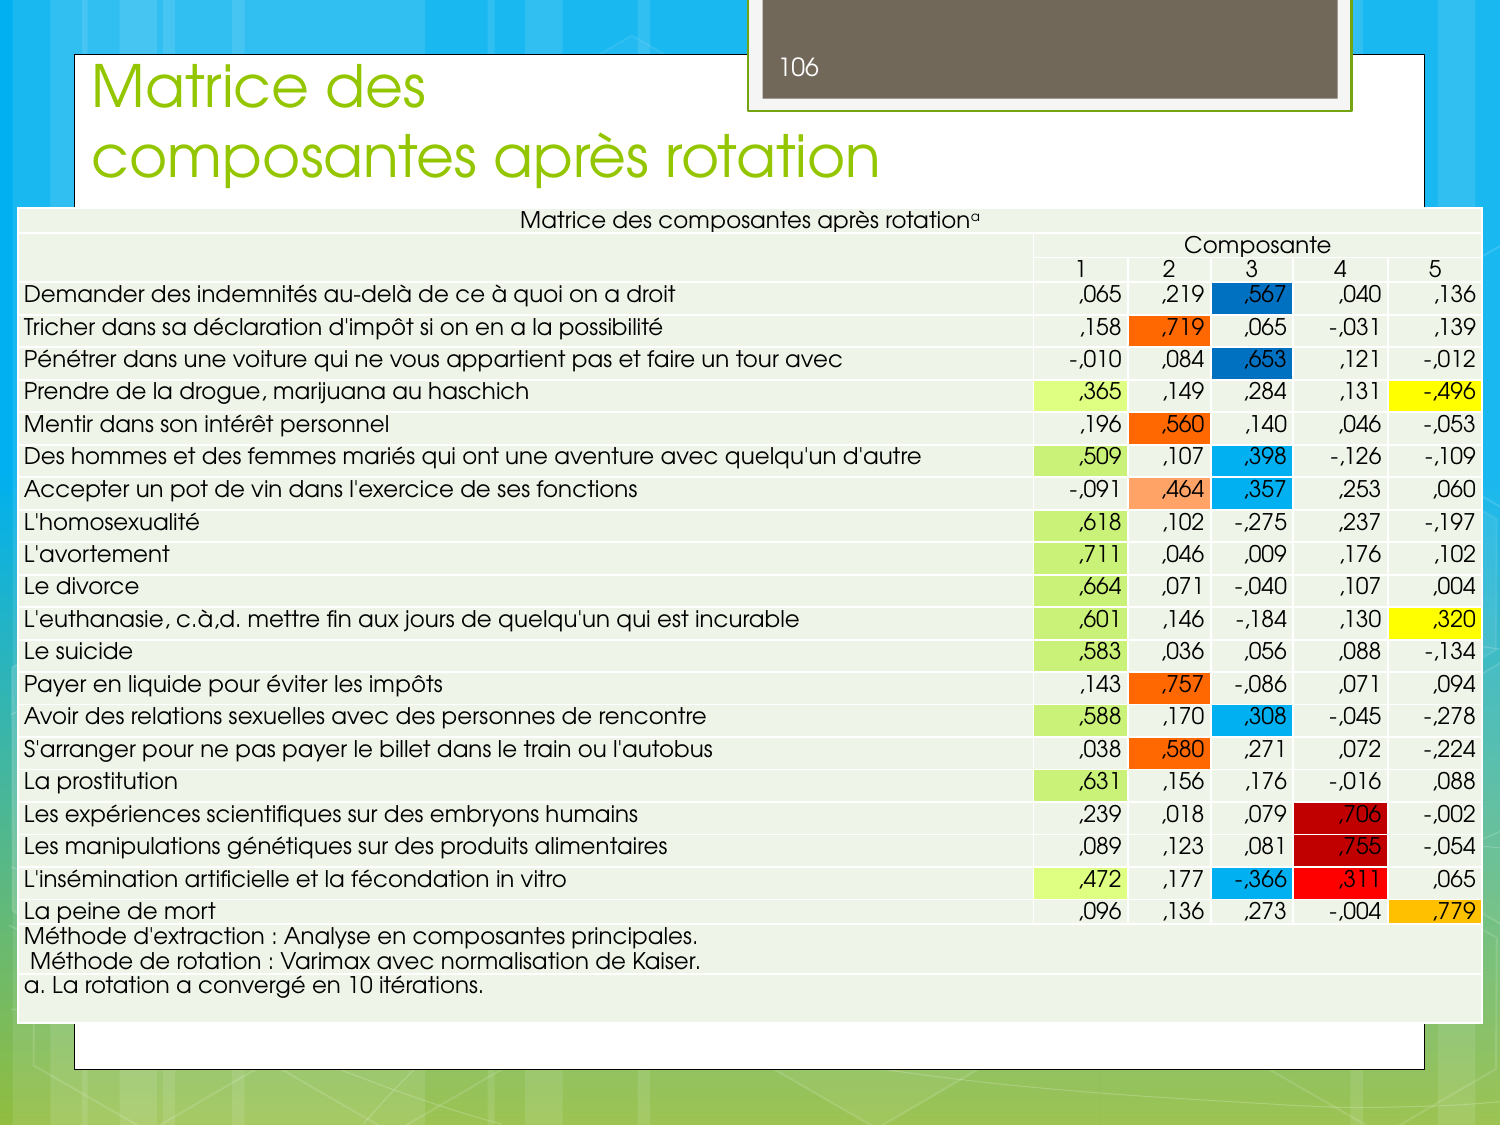

106
# Matrice des composantes après rotation
| Matrice des composantes après rotationa |  |  |  |  |  |
| --- | --- | --- | --- | --- | --- |
|  | Composante |  |  |  |  |
|  | 1 | 2 | 3 | 4 | 5 |
| Demander des indemnités au-delà de ce à quoi on a droit | ,065 | ,219 | ,567 | ,040 | ,136 |
| Tricher dans sa déclaration d'impôt si on en a la possibilité | ,158 | ,719 | ,065 | -,031 | ,139 |
| Pénétrer dans une voiture qui ne vous appartient pas et faire un tour avec | -,010 | ,084 | ,653 | ,121 | -,012 |
| Prendre de la drogue, marijuana au haschich | ,365 | ,149 | ,284 | ,131 | -,496 |
| Mentir dans son intérêt personnel | ,196 | ,560 | ,140 | ,046 | -,053 |
| Des hommes et des femmes mariés qui ont une aventure avec quelqu'un d'autre | ,509 | ,107 | ,398 | -,126 | -,109 |
| Accepter un pot de vin dans l'exercice de ses fonctions | -,091 | ,464 | ,357 | ,253 | ,060 |
| L'homosexualité | ,618 | ,102 | -,275 | ,237 | -,197 |
| L'avortement | ,711 | ,046 | ,009 | ,176 | ,102 |
| Le divorce | ,664 | ,071 | -,040 | ,107 | ,004 |
| L'euthanasie, c.à,d. mettre fin aux jours de quelqu'un qui est incurable | ,601 | ,146 | -,184 | ,130 | ,320 |
| Le suicide | ,583 | ,036 | ,056 | ,088 | -,134 |
| Payer en liquide pour éviter les impôts | ,143 | ,757 | -,086 | ,071 | ,094 |
| Avoir des relations sexuelles avec des personnes de rencontre | ,588 | ,170 | ,308 | -,045 | -,278 |
| S'arranger pour ne pas payer le billet dans le train ou l'autobus | ,038 | ,580 | ,271 | ,072 | -,224 |
| La prostitution | ,631 | ,156 | ,176 | -,016 | ,088 |
| Les expériences scientifiques sur des embryons humains | ,239 | ,018 | ,079 | ,706 | -,002 |
| Les manipulations génétiques sur des produits alimentaires | ,089 | ,123 | ,081 | ,755 | -,054 |
| L'insémination artificielle et la fécondation in vitro | ,472 | ,177 | -,366 | ,311 | ,065 |
| La peine de mort | ,096 | ,136 | ,273 | -,004 | ,779 |
| Méthode d'extraction : Analyse en composantes principales. Méthode de rotation : Varimax avec normalisation de Kaiser. |  |  |  |  |  |
| a. La rotation a convergé en 10 itérations. |  |  |  |  |  |
dd